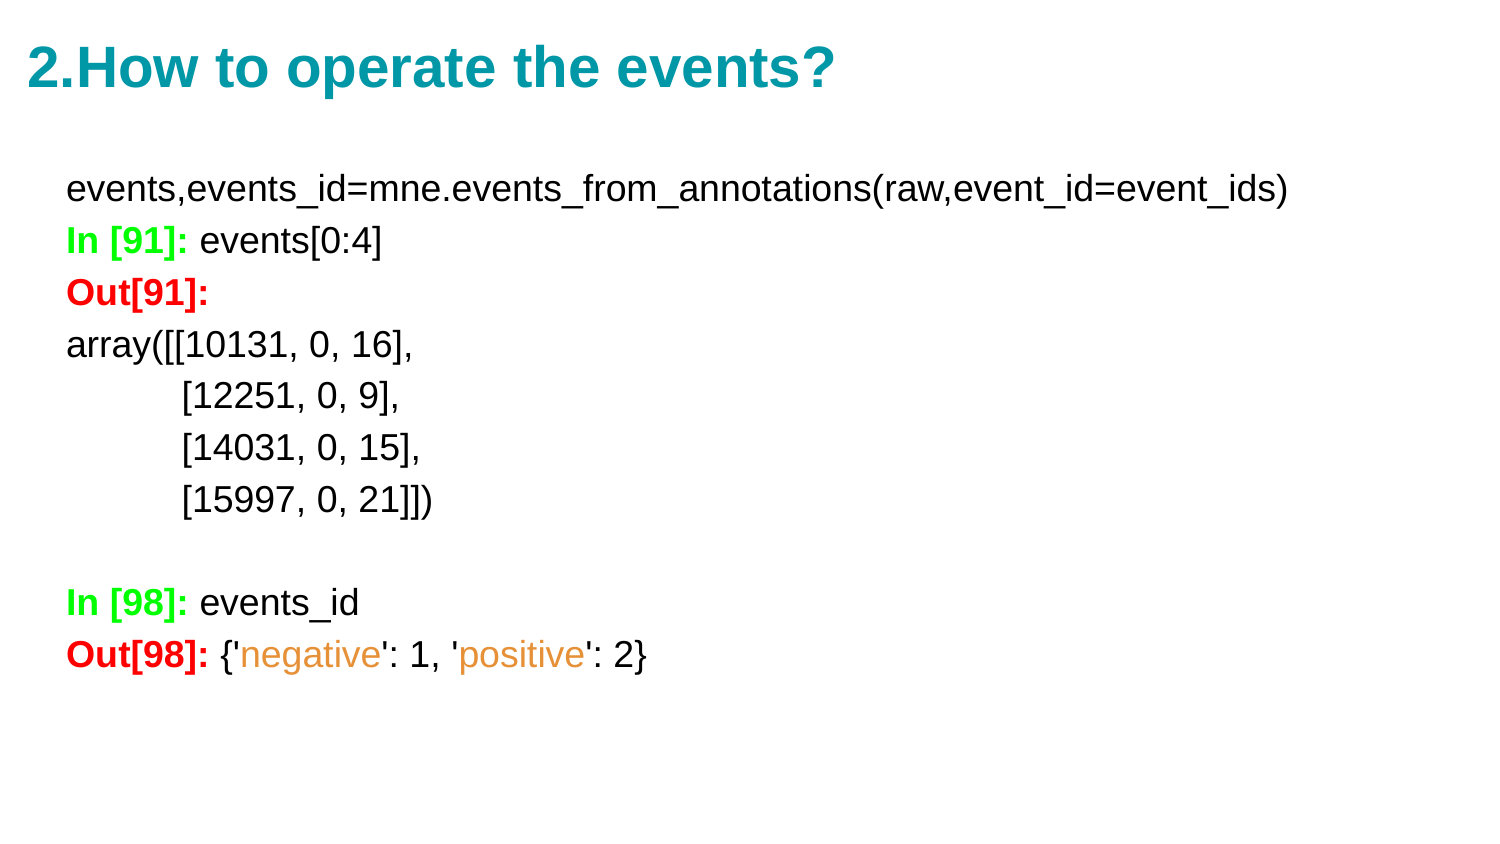

# 2.How to operate the events?
events,events_id=mne.events_from_annotations(raw,event_id=event_ids)
In [91]: events[0:4]
Out[91]:
array([[10131, 0, 16],
           [12251, 0, 9],
           [14031, 0, 15],
           [15997, 0, 21]])

In [98]: events_id
Out[98]: {'negative': 1, 'positive': 2}